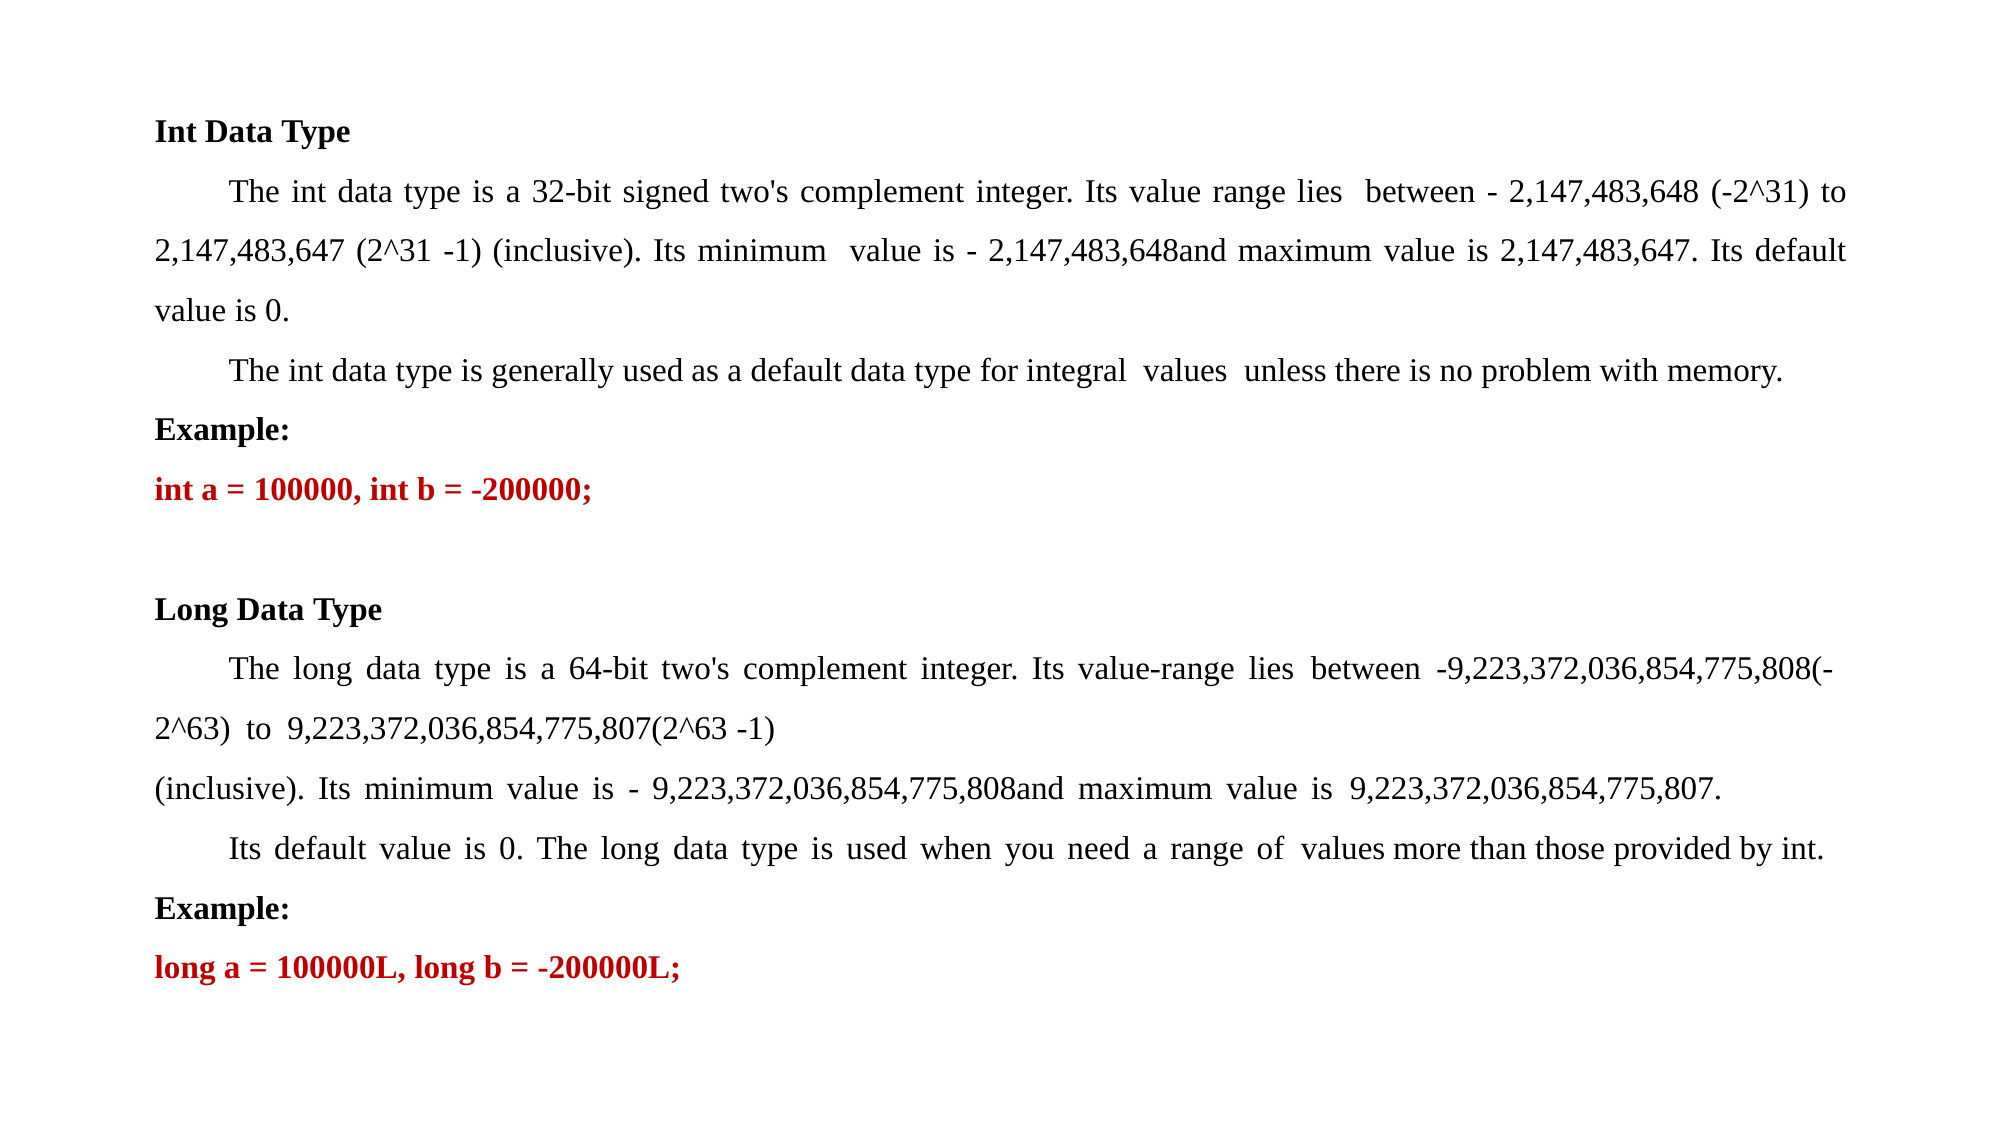

Int Data Type
The int data type is a 32-bit signed two's complement integer. Its value range lies  between - 2,147,483,648 (-2^31) to 2,147,483,647 (2^31 -1) (inclusive). Its minimum  value is - 2,147,483,648and maximum value is 2,147,483,647. Its default value is 0.
The int data type is generally used as a default data type for integral values  unless there is no problem with memory.
Example:
int a = 100000, int b = -200000;

Long Data Type
The long data type is a 64-bit two's complement integer. Its value-range lies  between -9,223,372,036,854,775,808(-2^63) to 9,223,372,036,854,775,807(2^63 -1)
(inclusive). Its minimum value is - 9,223,372,036,854,775,808and maximum value is  9,223,372,036,854,775,807.
Its default value is 0. The long data type is used when you need a range of  values more than those provided by int.
Example:
long a = 100000L, long b = -200000L;